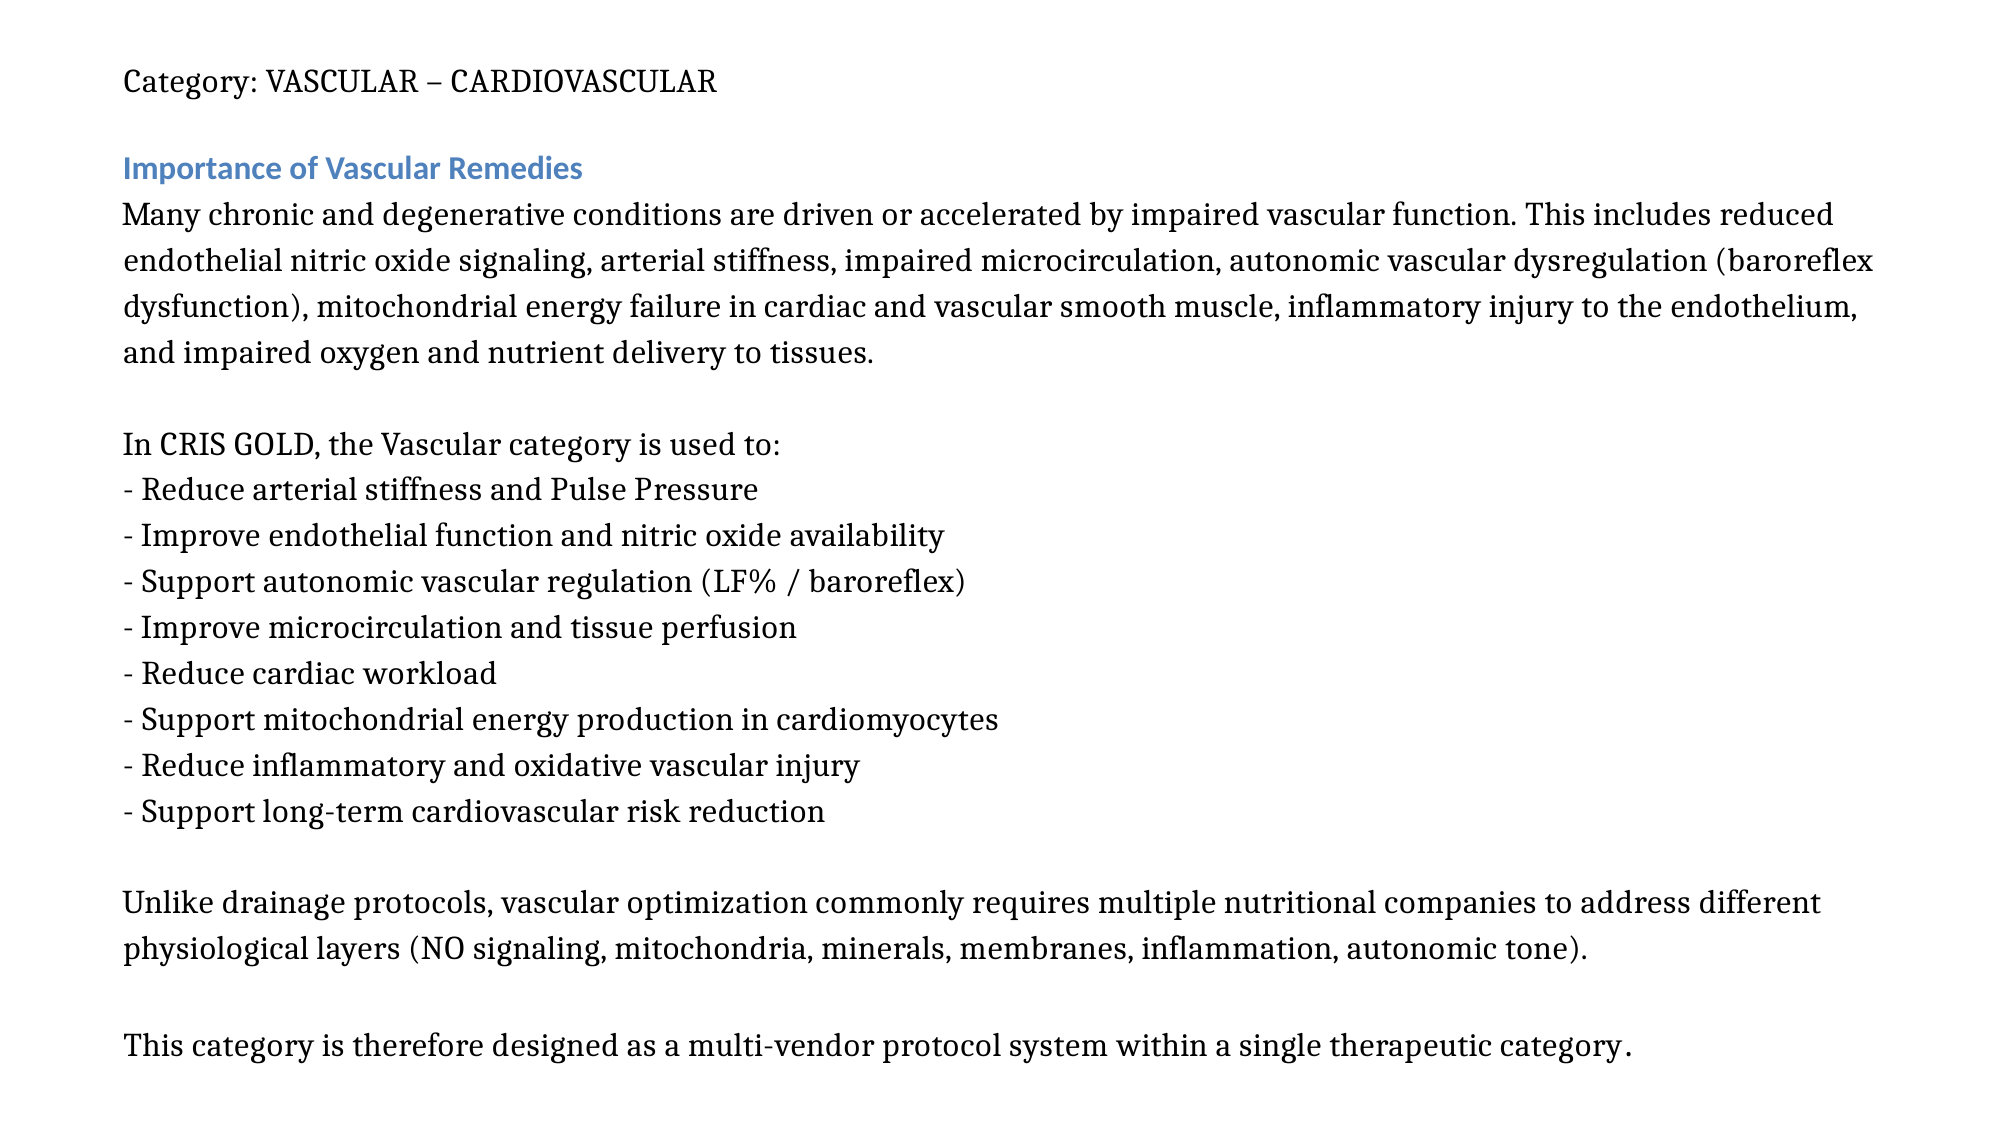

Category: VASCULAR – CARDIOVASCULAR
Importance of Vascular Remedies
Many chronic and degenerative conditions are driven or accelerated by impaired vascular function. This includes reduced endothelial nitric oxide signaling, arterial stiffness, impaired microcirculation, autonomic vascular dysregulation (baroreflex dysfunction), mitochondrial energy failure in cardiac and vascular smooth muscle, inflammatory injury to the endothelium, and impaired oxygen and nutrient delivery to tissues.
In CRIS GOLD, the Vascular category is used to:
- Reduce arterial stiffness and Pulse Pressure
- Improve endothelial function and nitric oxide availability
- Support autonomic vascular regulation (LF% / baroreflex)
- Improve microcirculation and tissue perfusion
- Reduce cardiac workload
- Support mitochondrial energy production in cardiomyocytes
- Reduce inflammatory and oxidative vascular injury
- Support long-term cardiovascular risk reduction
Unlike drainage protocols, vascular optimization commonly requires multiple nutritional companies to address different physiological layers (NO signaling, mitochondria, minerals, membranes, inflammation, autonomic tone).
This category is therefore designed as a multi-vendor protocol system within a single therapeutic category.